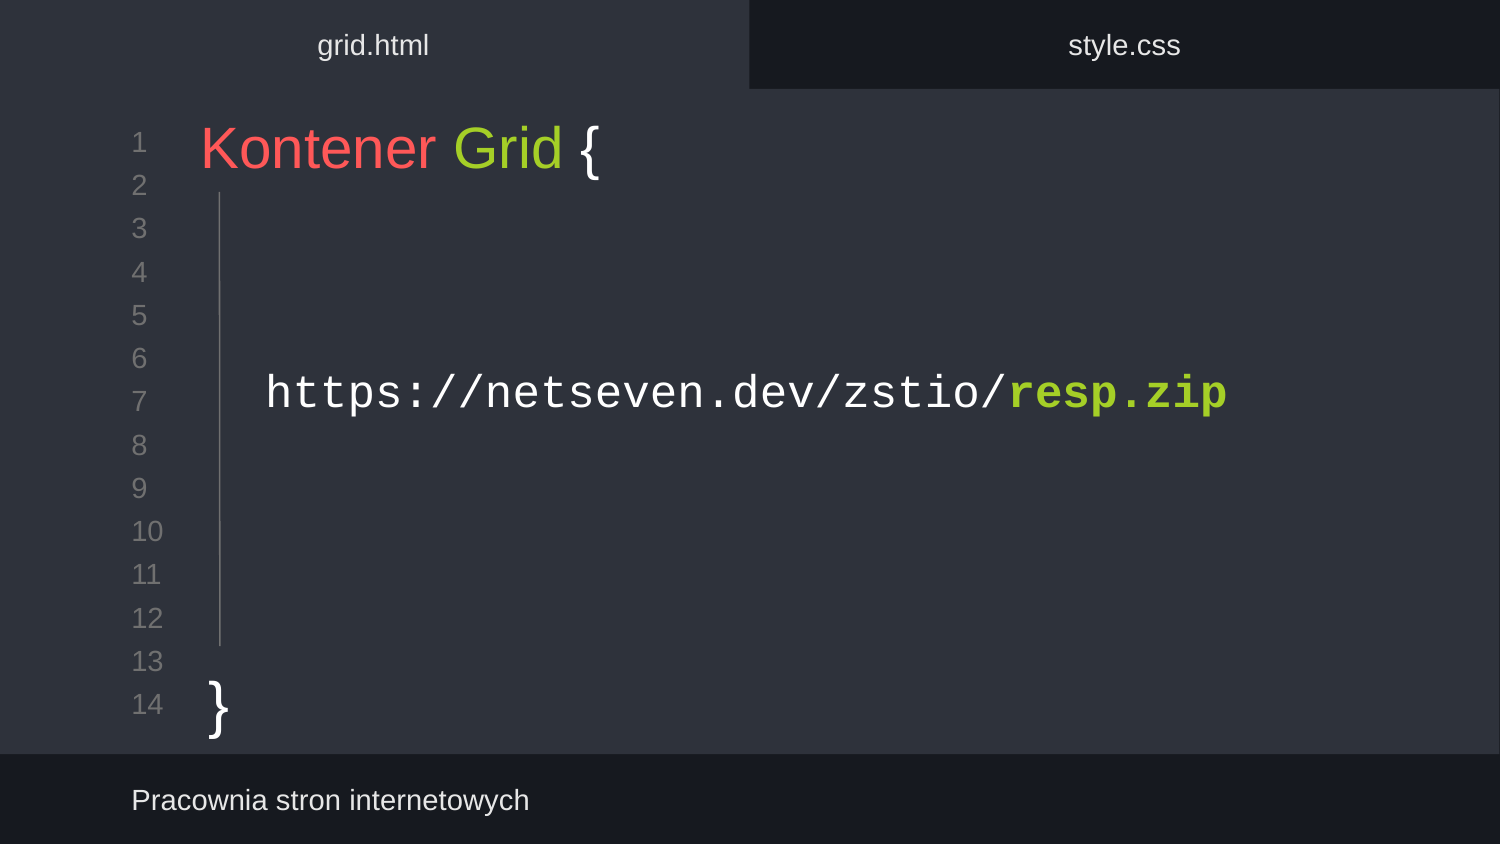

grid.html
style.css
# Kontener Grid {
}
https://netseven.dev/zstio/resp.zip

Pracownia stron internetowych